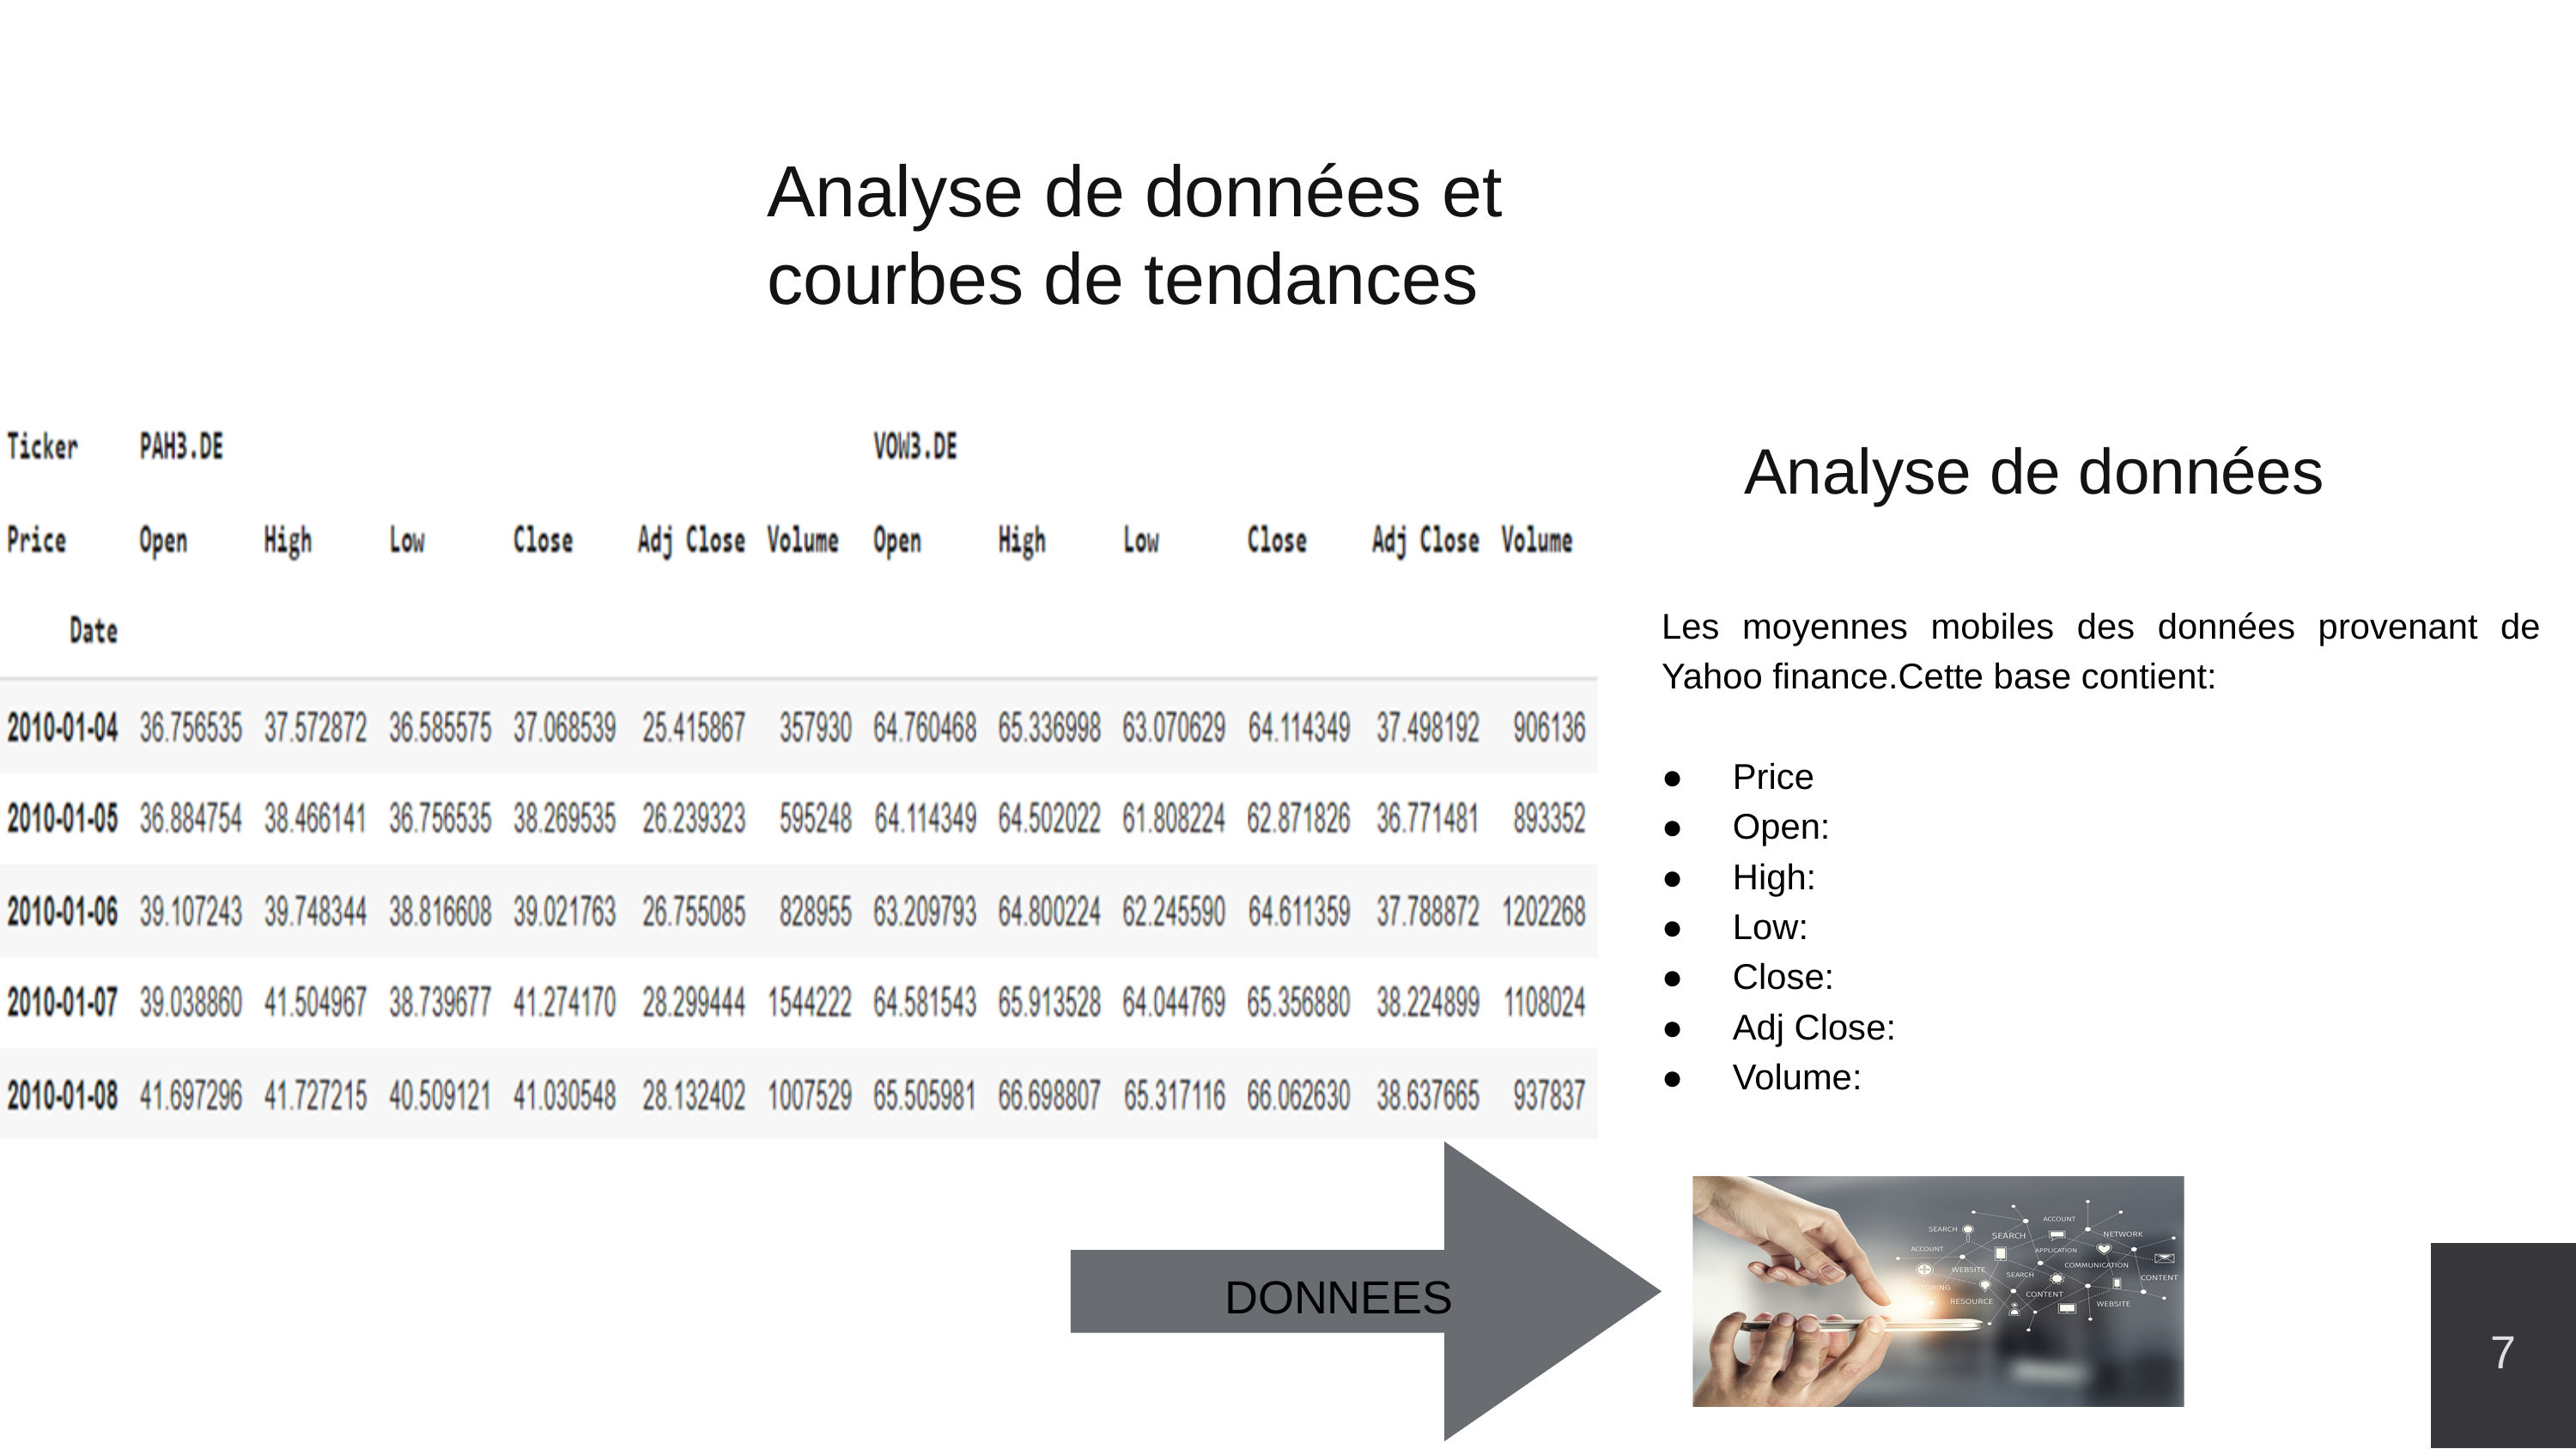

Analyse de données et courbes de tendances

Analyse de données
Les moyennes mobiles des données provenant de Yahoo finance.Cette base contient:

●     Price
●     Open:
●     High:
●     Low:
●     Close:
●     Adj Close:
●     Volume:

DONNEES

7